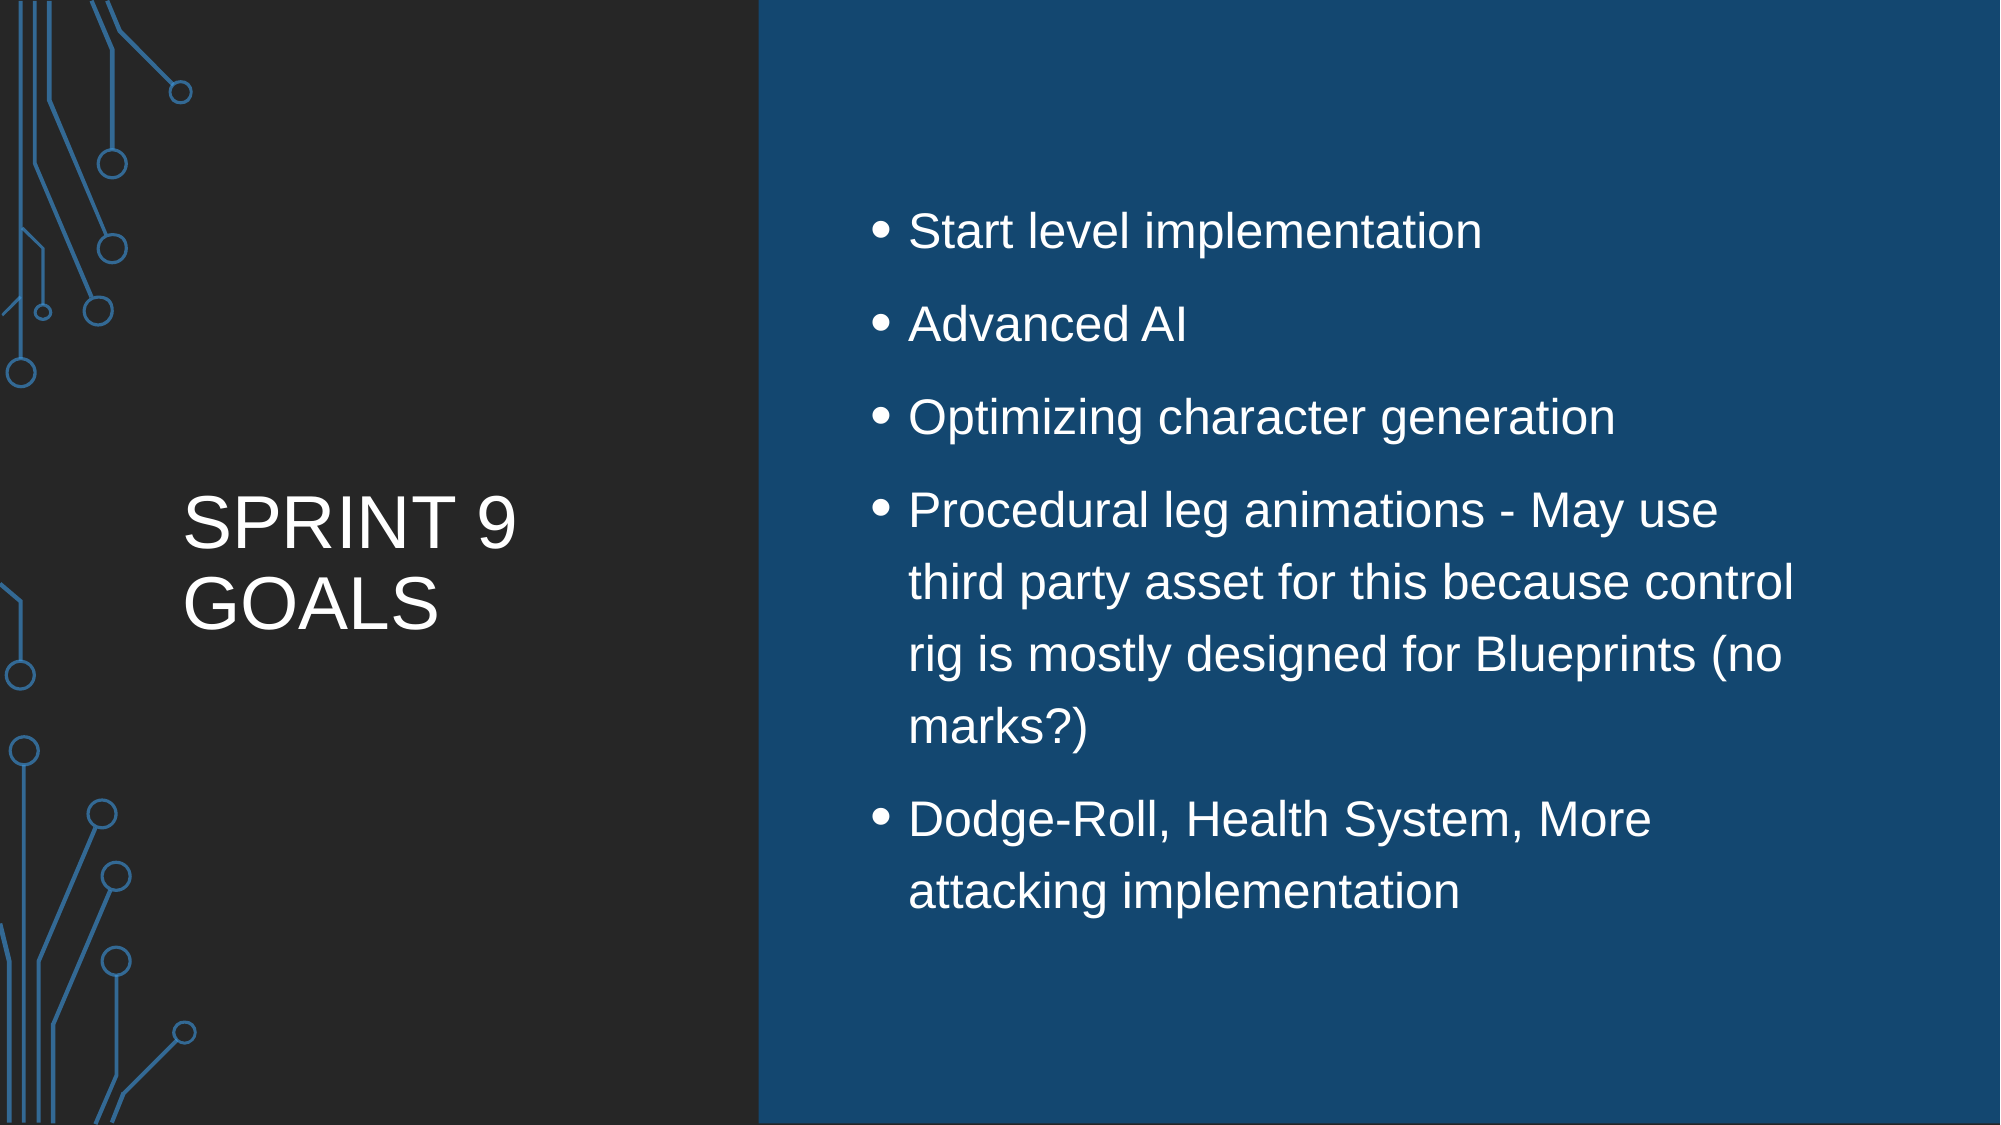

# Sprint 9 goals
Start level implementation
Advanced AI
Optimizing character generation
Procedural leg animations - May use third party asset for this because control rig is mostly designed for Blueprints (no marks?)
Dodge-Roll, Health System, More attacking implementation